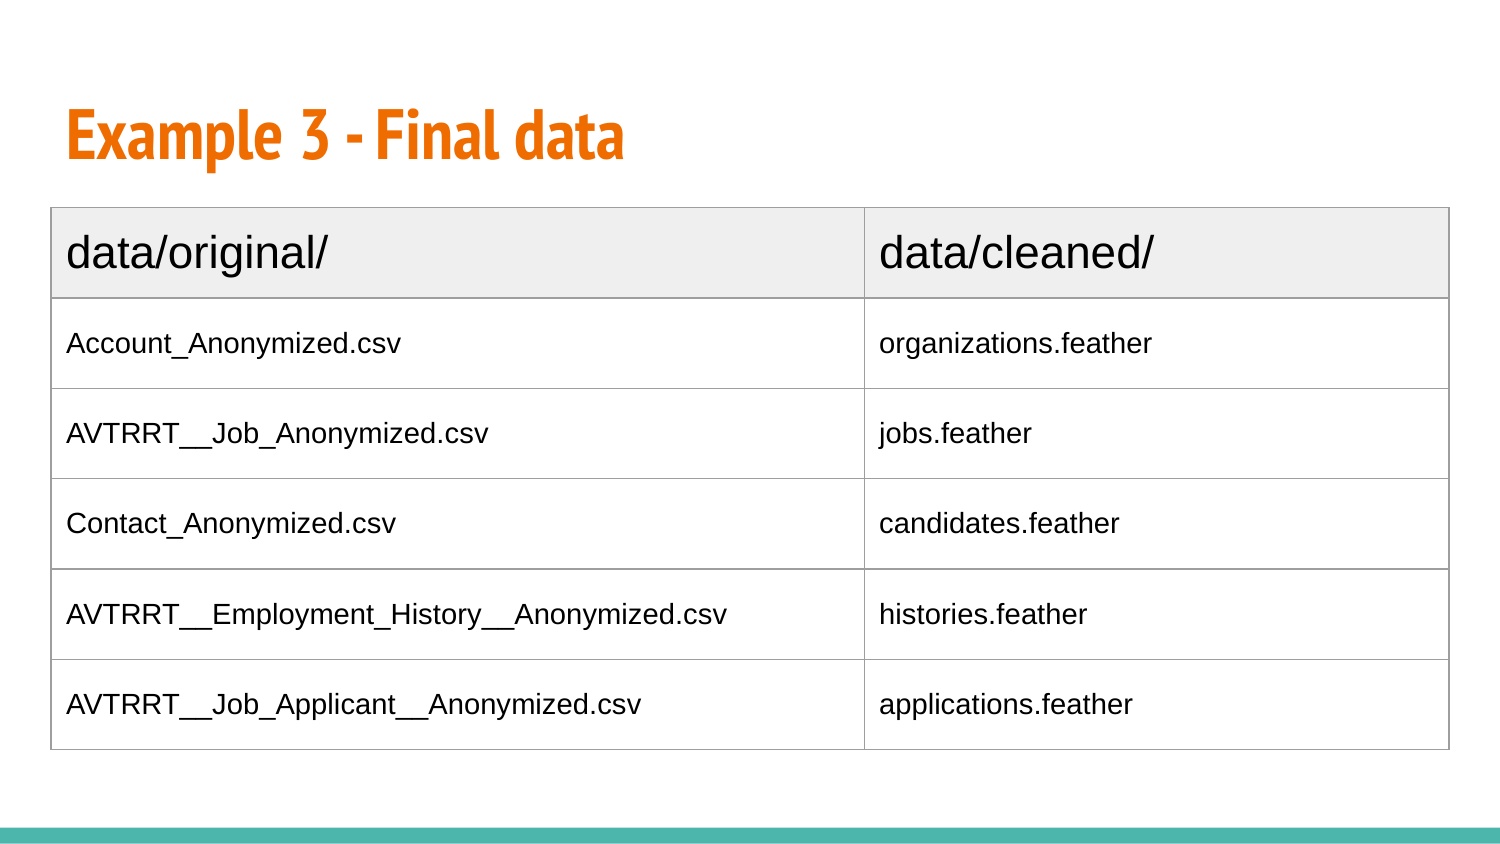

# Example 3 - Final data
| data/original/ | data/cleaned/ |
| --- | --- |
| Account\_Anonymized.csv | organizations.feather |
| AVTRRT\_\_Job\_Anonymized.csv | jobs.feather |
| Contact\_Anonymized.csv | candidates.feather |
| AVTRRT\_\_Employment\_History\_\_Anonymized.csv | histories.feather |
| AVTRRT\_\_Job\_Applicant\_\_Anonymized.csv | applications.feather |